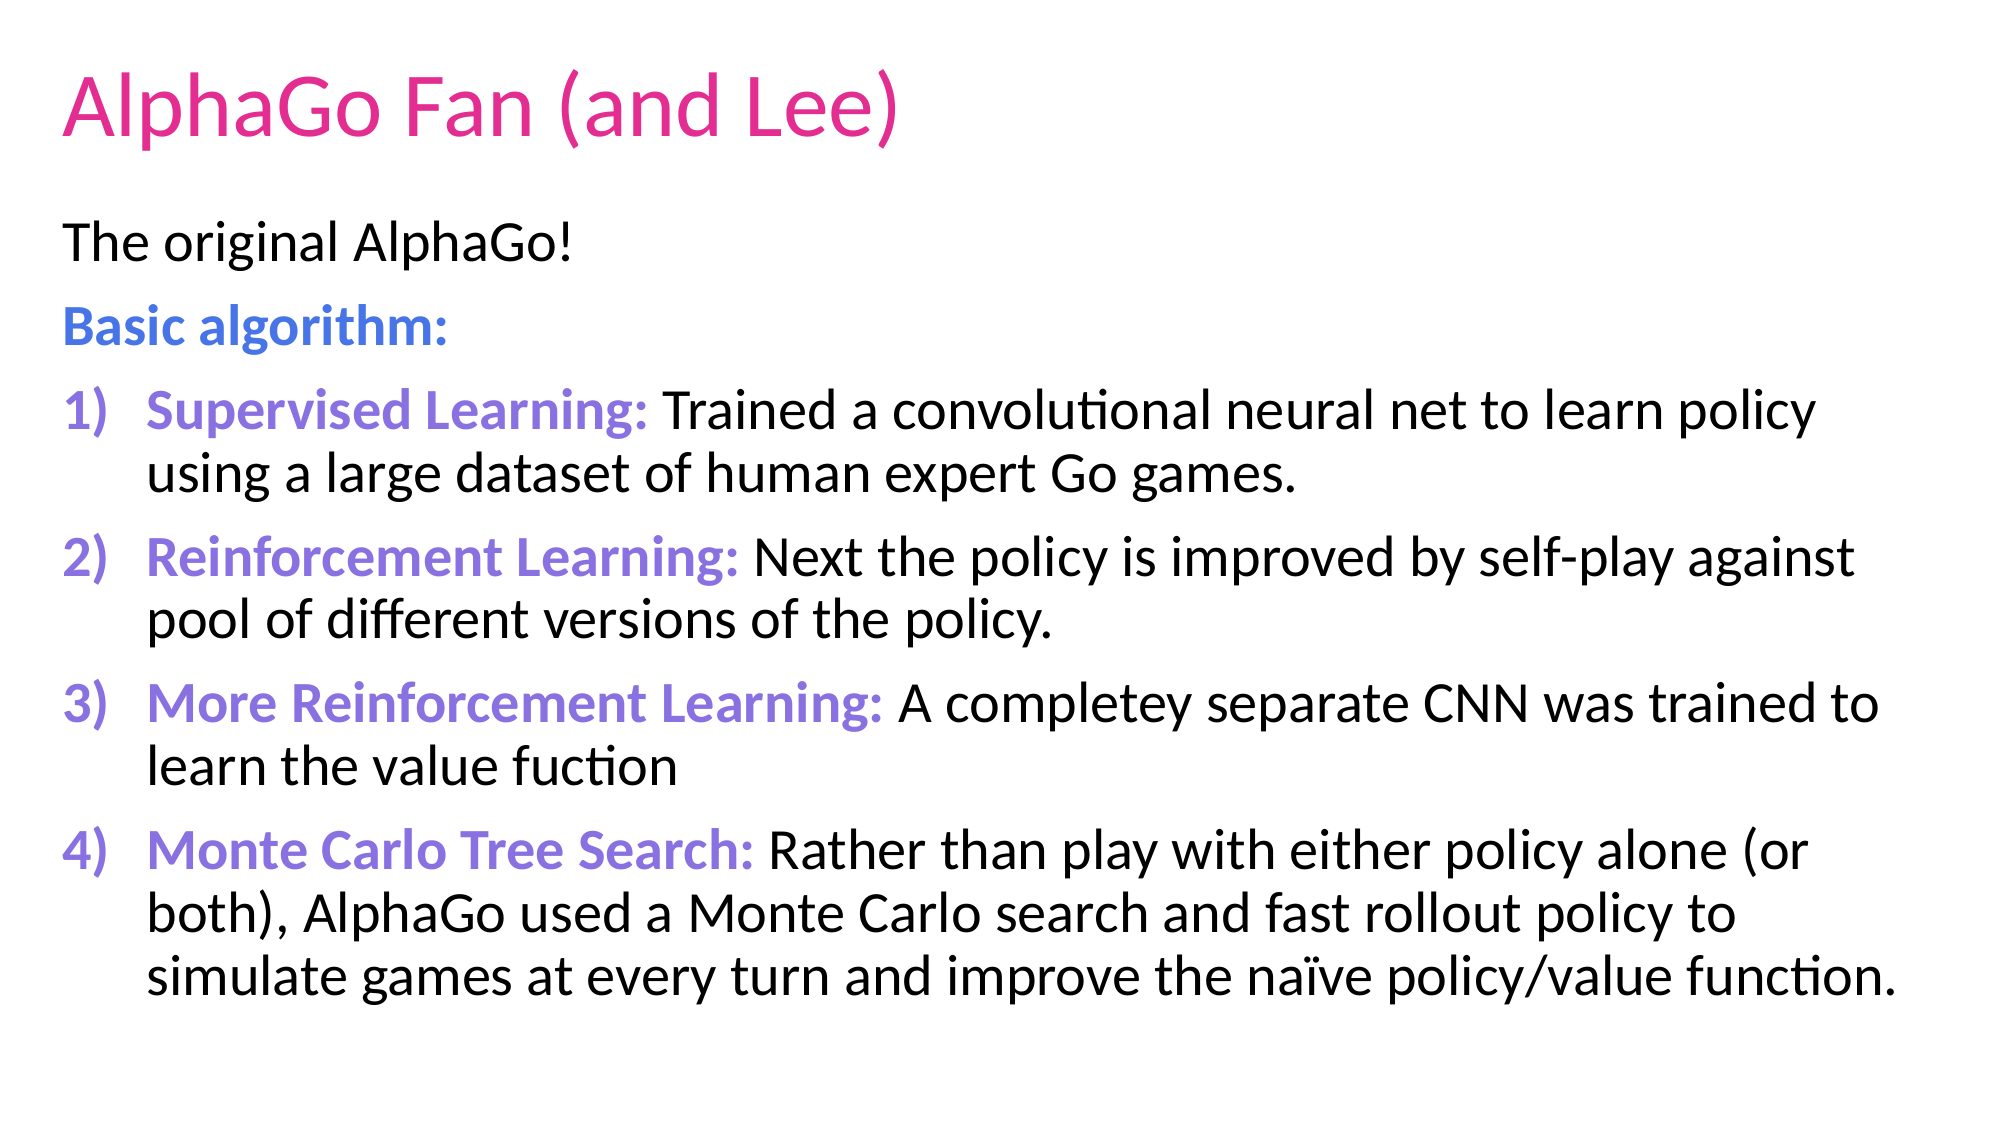

# AlphaGo Fan (and Lee)
The original AlphaGo!
Basic algorithm:
Supervised Learning: Trained a convolutional neural net to learn policy using a large dataset of human expert Go games.
Reinforcement Learning: Next the policy is improved by self-play against pool of different versions of the policy.
More Reinforcement Learning: A completey separate CNN was trained to learn the value fuction
Monte Carlo Tree Search: Rather than play with either policy alone (or both), AlphaGo used a Monte Carlo search and fast rollout policy to simulate games at every turn and improve the naïve policy/value function.